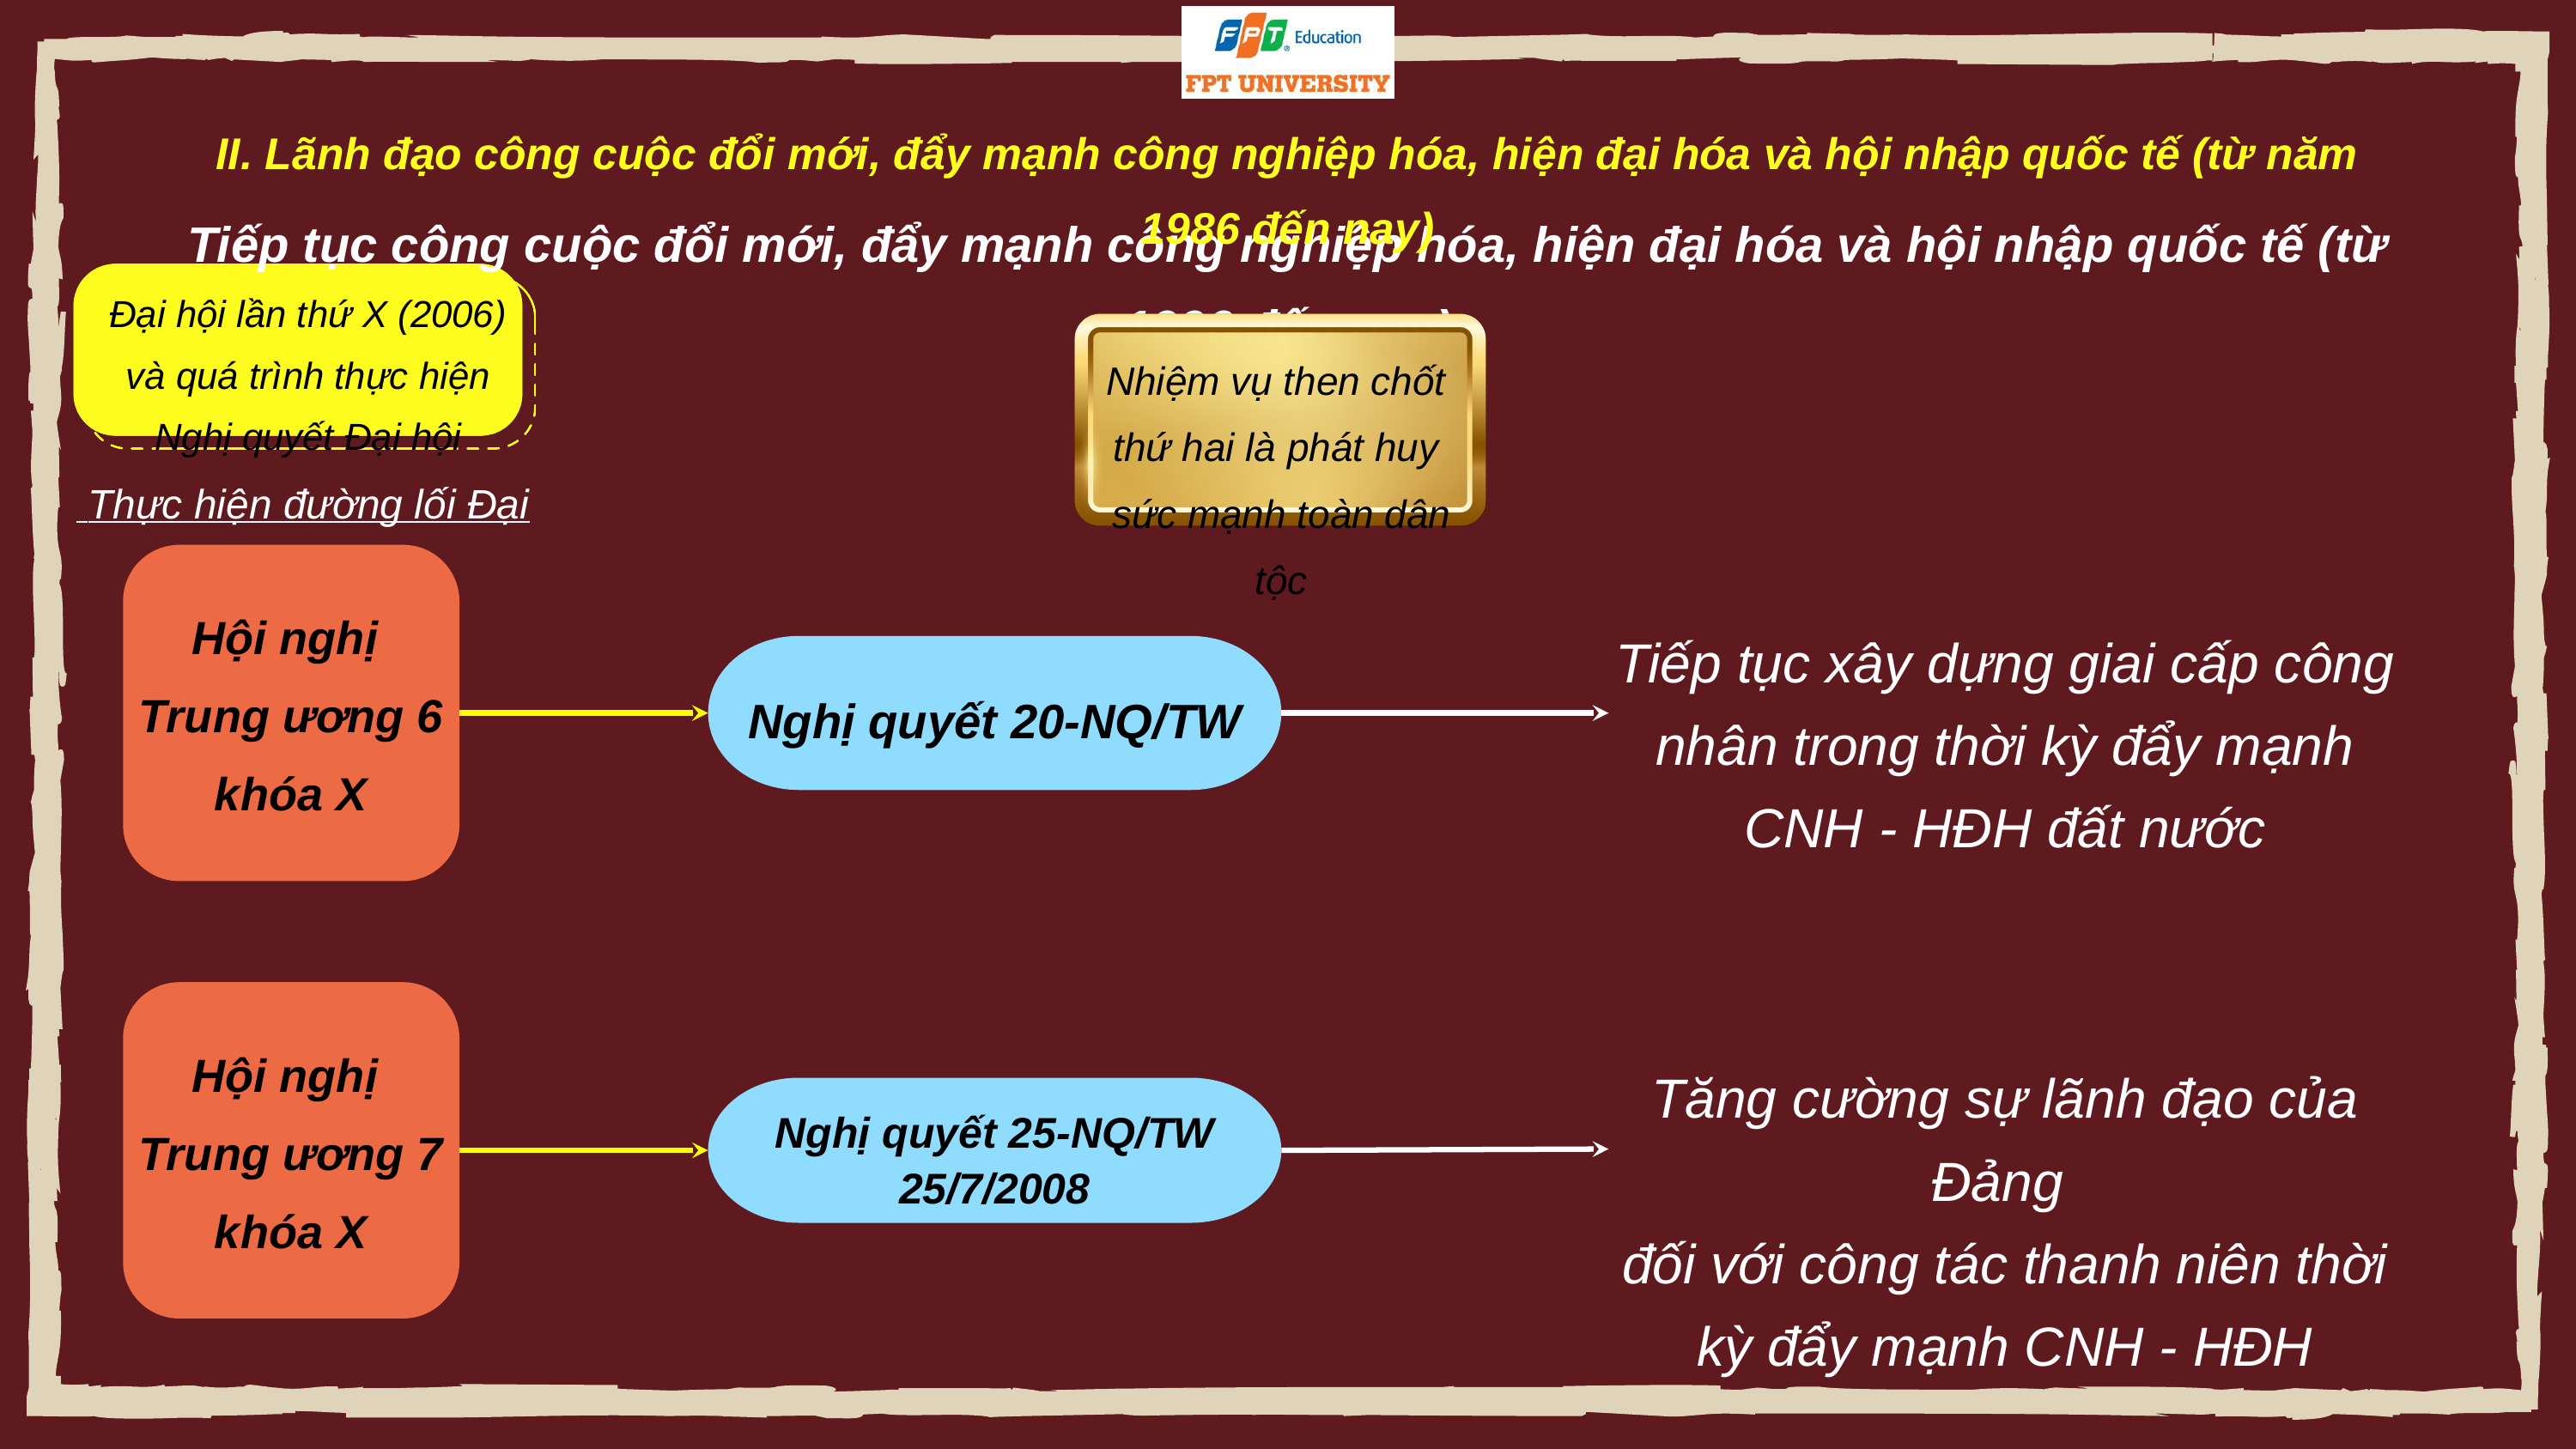

II. Lãnh đạo công cuộc đổi mới, đẩy mạnh công nghiệp hóa, hiện đại hóa và hội nhập quốc tế (từ năm 1986 đến nay)
Tiếp tục công cuộc đổi mới, đẩy mạnh công nghiệp hóa, hiện đại hóa và hội nhập quốc tế (từ 1996 đến nay)

Đại hội lần thứ X (2006)
và quá trình thực hiện
Nghị quyết Đại hội

Nhiệm vụ then chốt
thứ hai là phát huy
sức mạnh toàn dân tộc
 Thực hiện đường lối Đại hội X

Hội nghị
Trung ương 6 khóa X
Tiếp tục xây dựng giai cấp công nhân trong thời kỳ đẩy mạnh CNH - HĐH đất nước

Nghị quyết 20-NQ/TW

Hội nghị
Trung ương 7 khóa X
Tăng cường sự lãnh đạo của Đảng
đối với công tác thanh niên thời kỳ đẩy mạnh CNH - HĐH

Nghị quyết 25-NQ/TW
25/7/2008